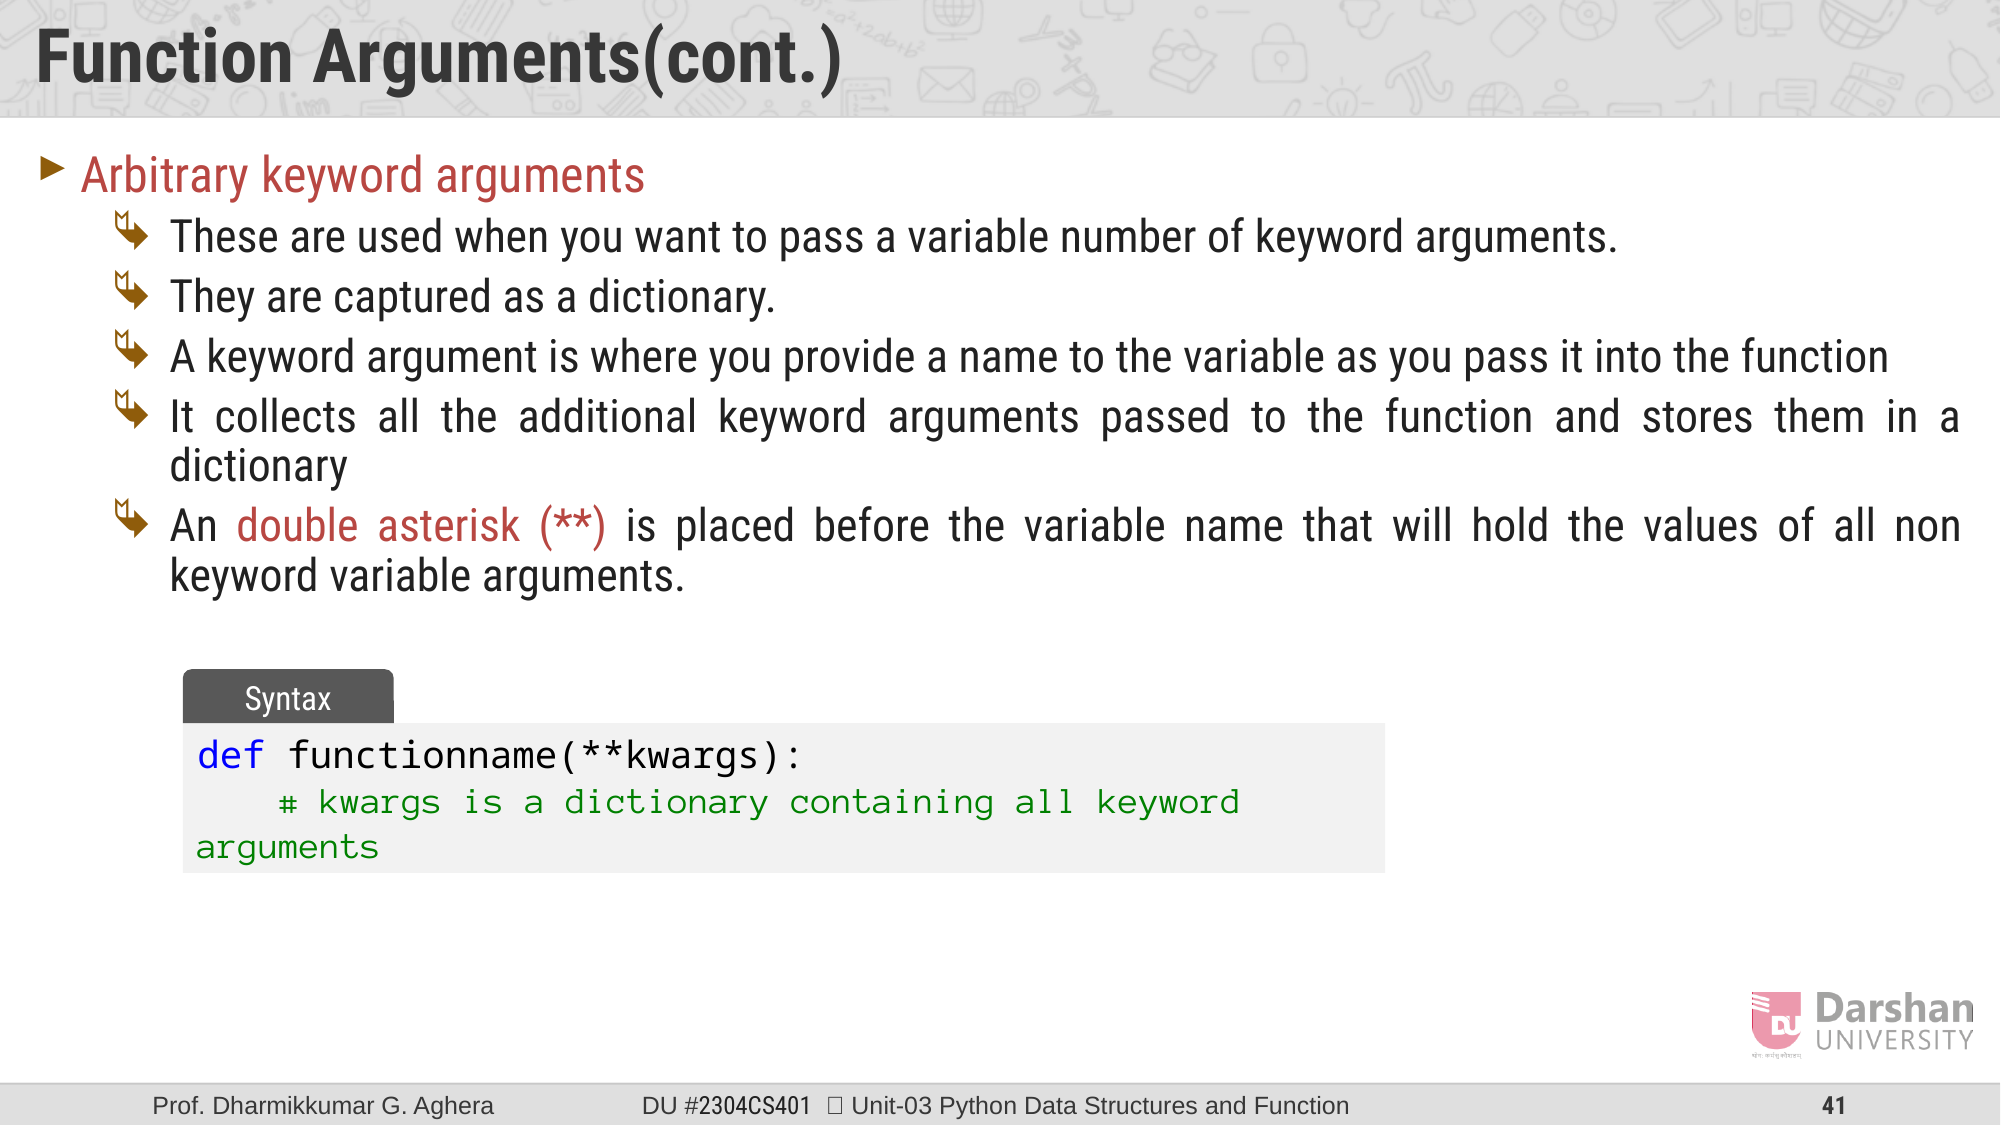

# Function Arguments(cont.)
Arbitrary keyword arguments
These are used when you want to pass a variable number of keyword arguments.
They are captured as a dictionary.
A keyword argument is where you provide a name to the variable as you pass it into the function
It collects all the additional keyword arguments passed to the function and stores them in a dictionary
An double asterisk (**) is placed before the variable name that will hold the values of all non keyword variable arguments.
Syntax
def functionname(**kwargs):
    # kwargs is a dictionary containing all keyword arguments